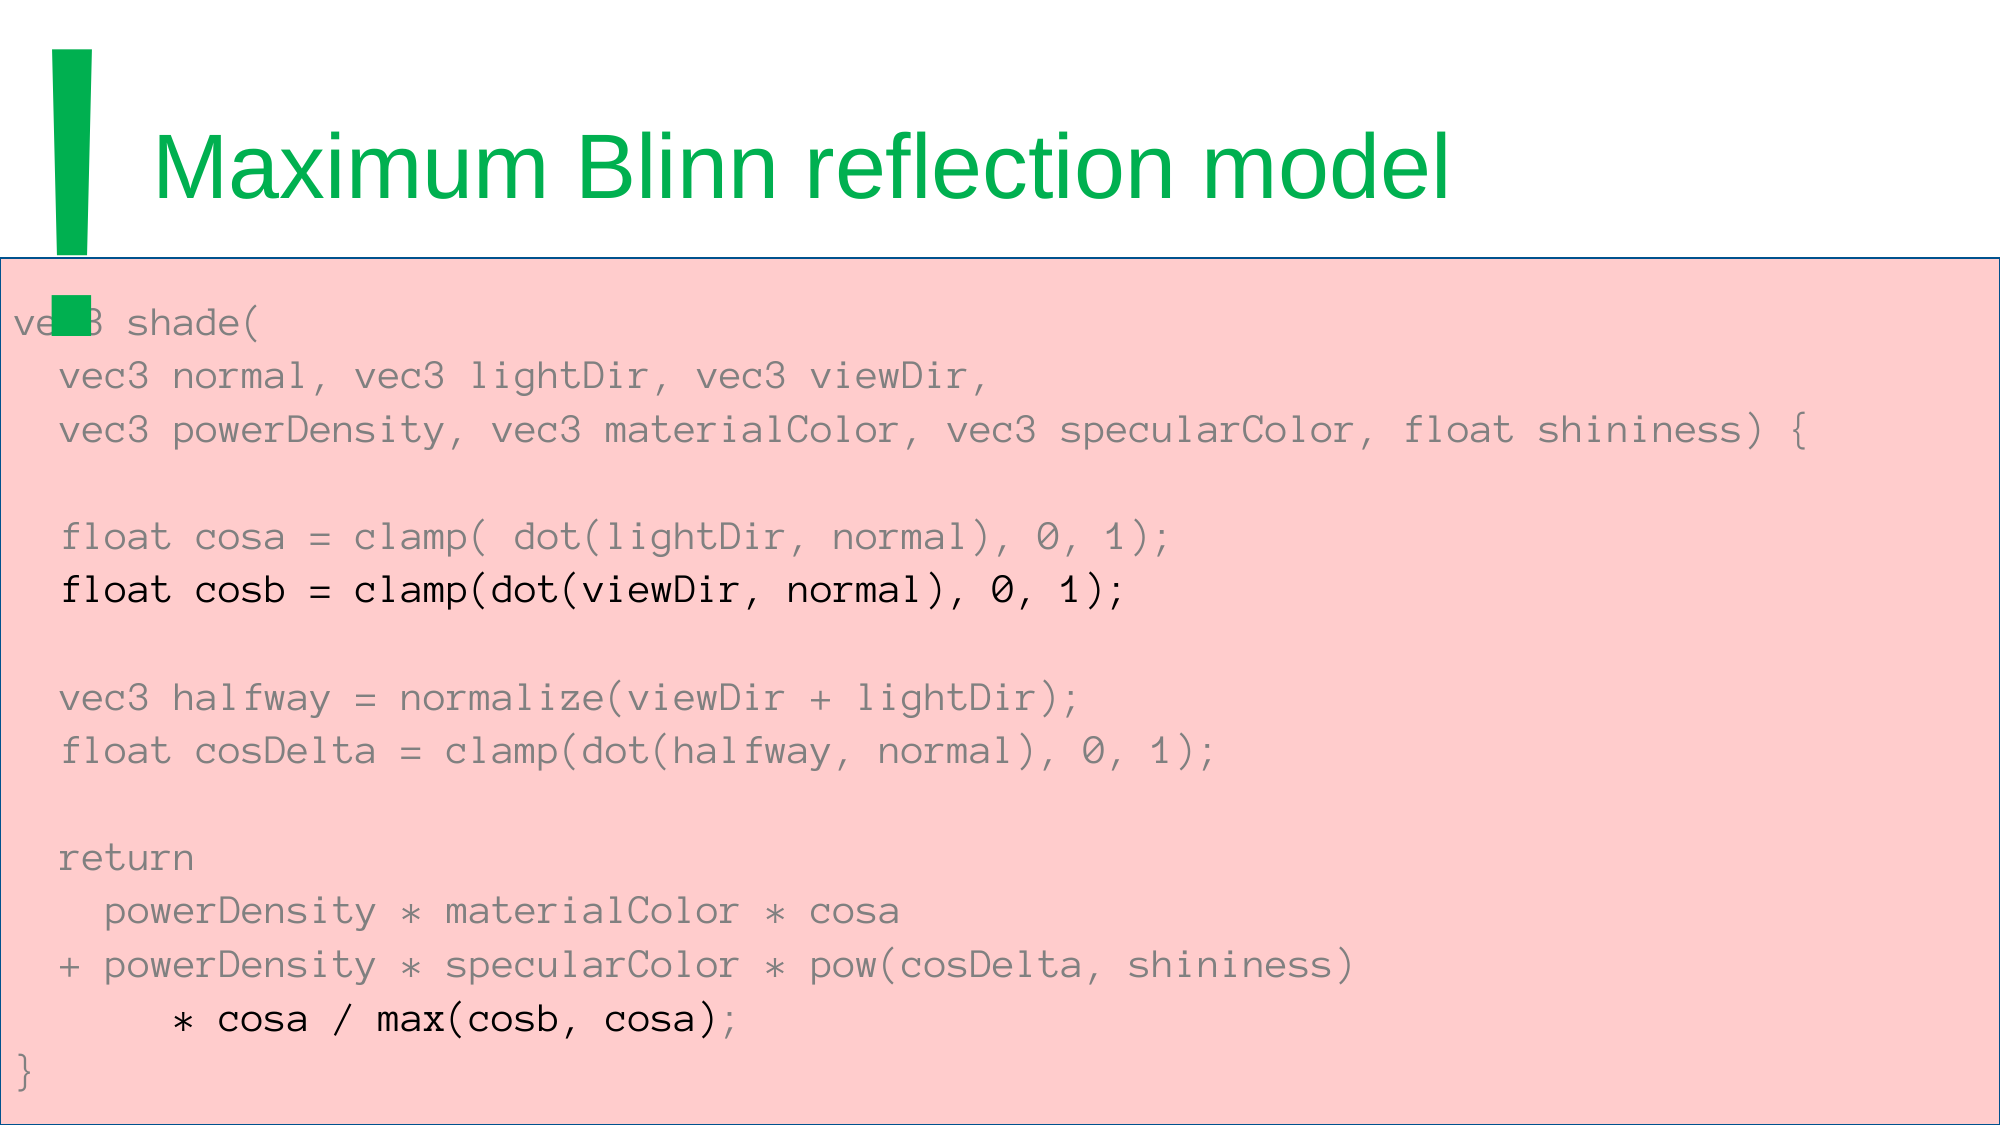

!
# Maximum Blinn reflection model
vec3 shade(
  vec3 normal, vec3 lightDir, vec3 viewDir,
  vec3 powerDensity, vec3 materialColor, vec3 specularColor, float shininess) {

  float cosa = clamp( dot(lightDir, normal), 0, 1);
  float cosb = clamp(dot(viewDir, normal), 0, 1);

  vec3 halfway = normalize(viewDir + lightDir);
  float cosDelta = clamp(dot(halfway, normal), 0, 1);

  return
    powerDensity * materialColor * cosa
  + powerDensity * specularColor * pow(cosDelta, shininess)
       * cosa / max(cosb, cosa);
}